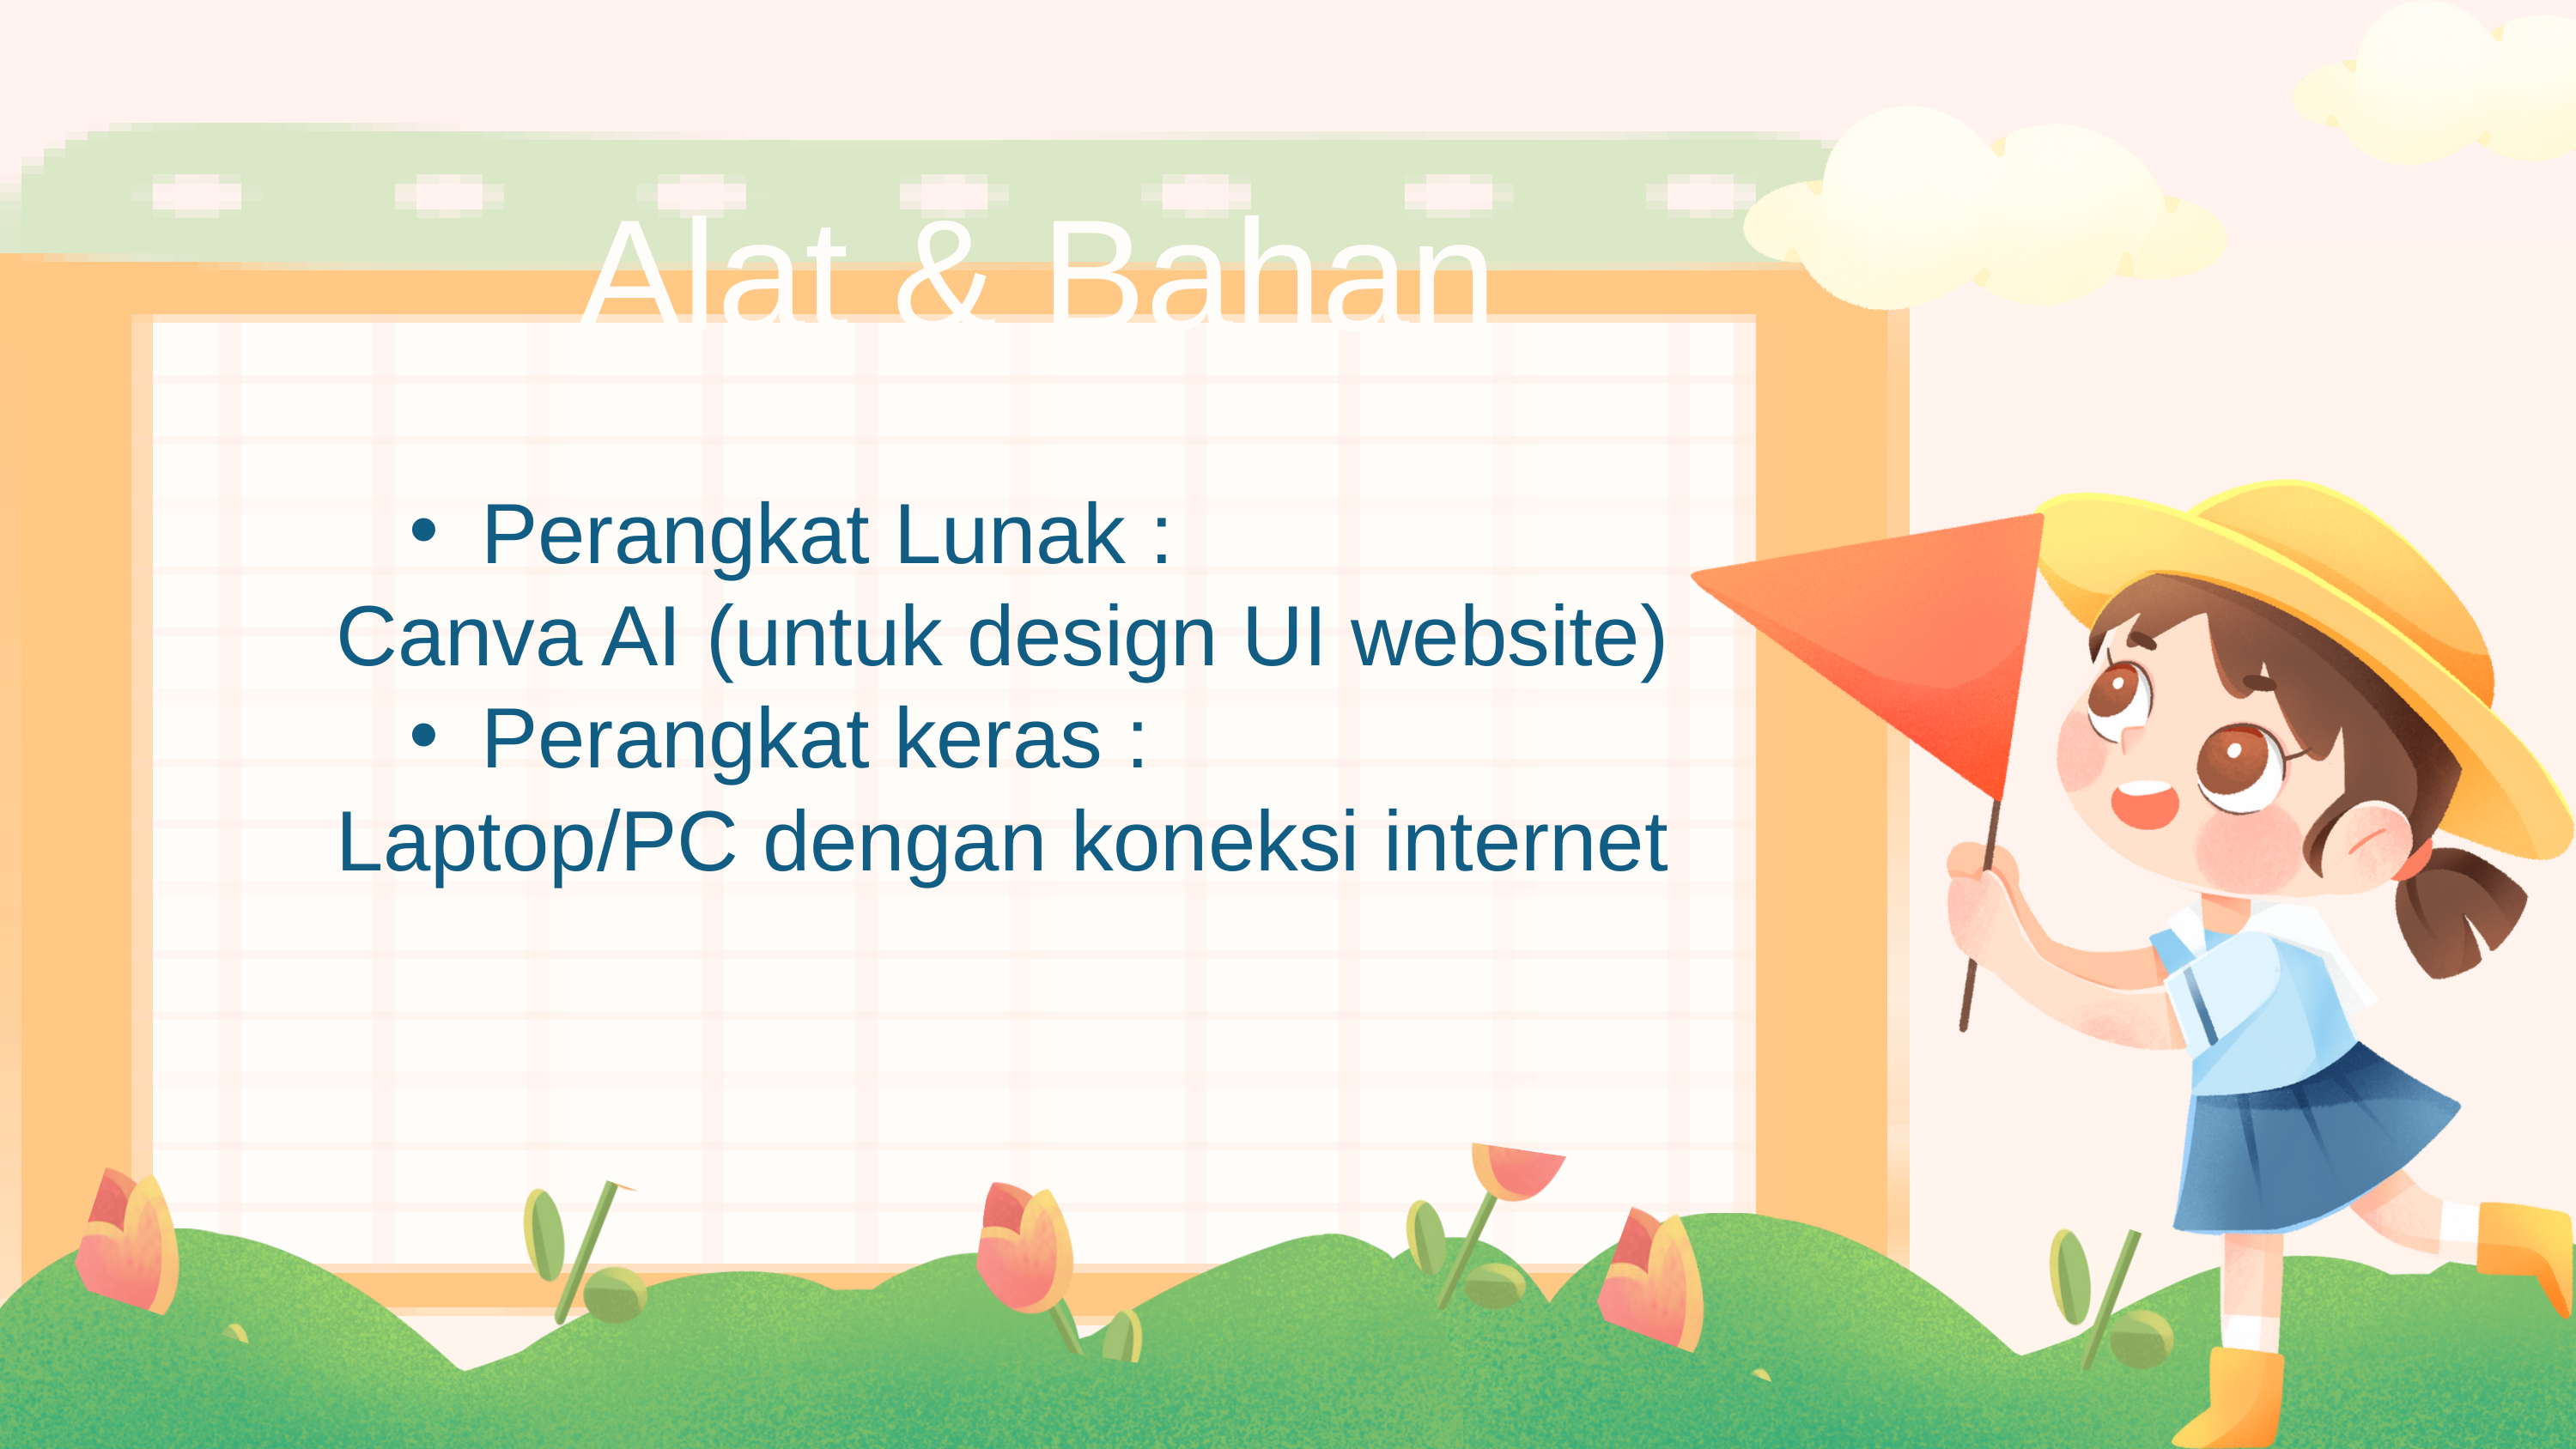

Alat & Bahan
Perangkat Lunak :
Canva AI (untuk design UI website)
Perangkat keras :
Laptop/PC dengan koneksi internet